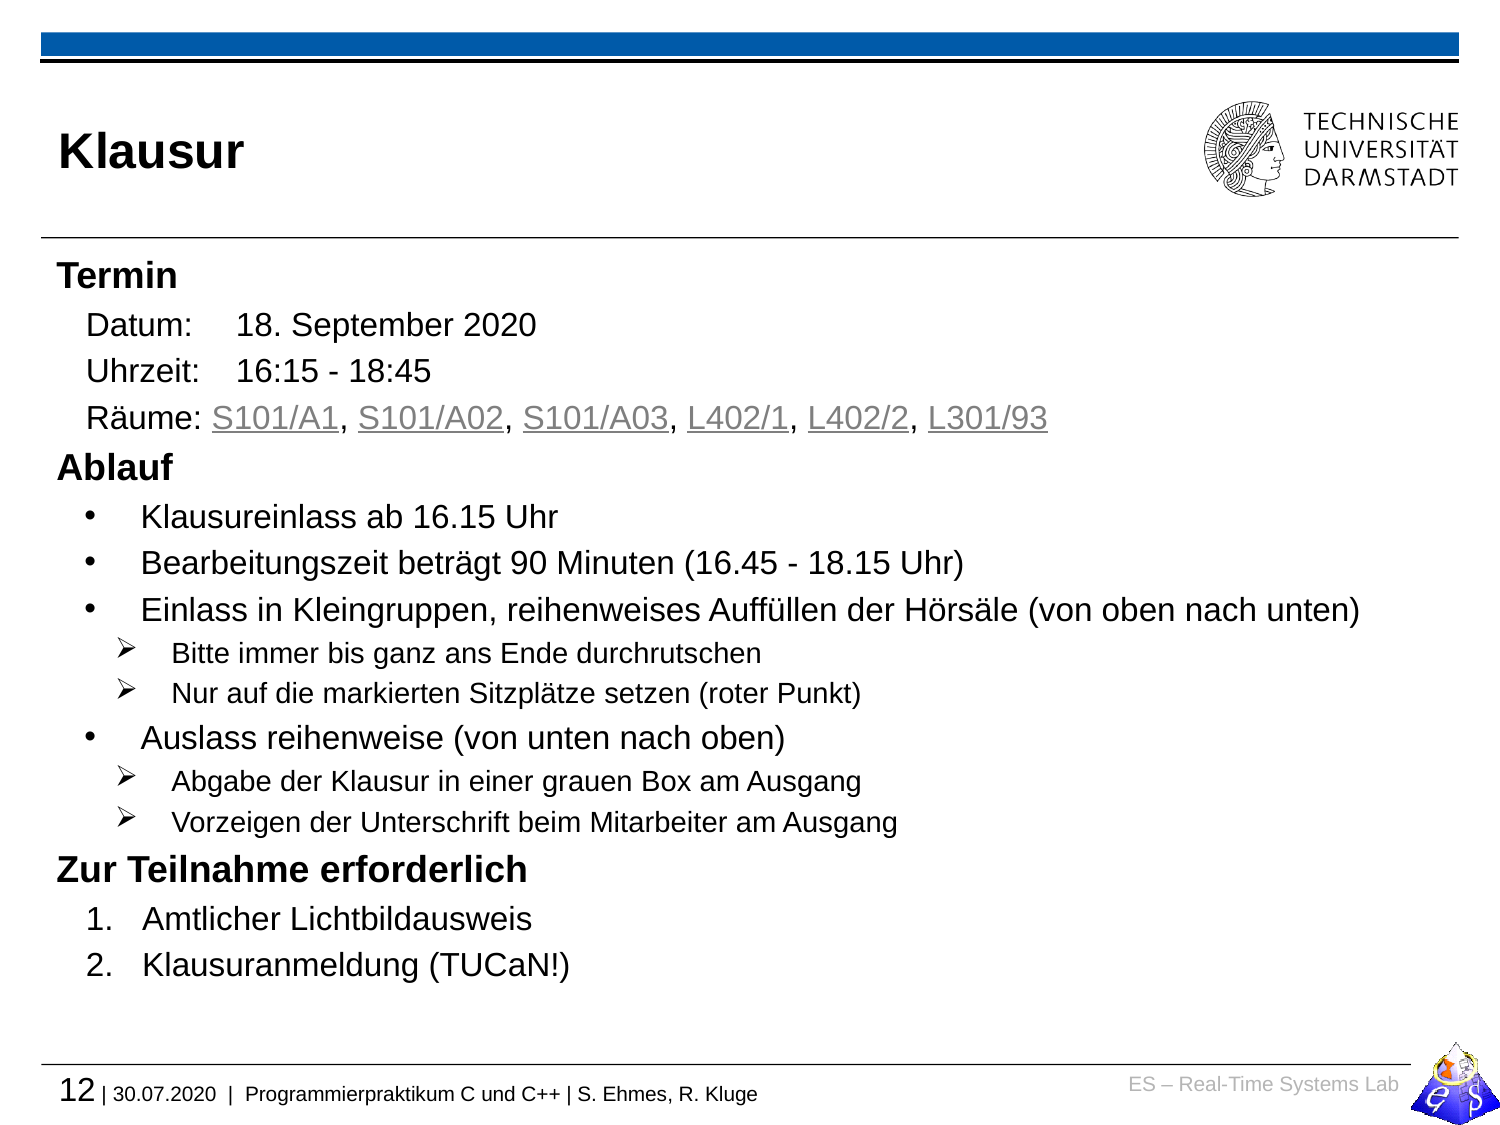

# Klausur
Termin
Datum:	18. September 2020
Uhrzeit:	16:15 - 18:45
Räume: S101/A1, S101/A02, S101/A03, L402/1, L402/2, L301/93
Ablauf
Klausureinlass ab 16.15 Uhr
Bearbeitungszeit beträgt 90 Minuten (16.45 - 18.15 Uhr)
Einlass in Kleingruppen, reihenweises Auffüllen der Hörsäle (von oben nach unten)
Bitte immer bis ganz ans Ende durchrutschen
Nur auf die markierten Sitzplätze setzen (roter Punkt)
Auslass reihenweise (von unten nach oben)
Abgabe der Klausur in einer grauen Box am Ausgang
Vorzeigen der Unterschrift beim Mitarbeiter am Ausgang
Zur Teilnahme erforderlich
Amtlicher Lichtbildausweis
Klausuranmeldung (TUCaN!)